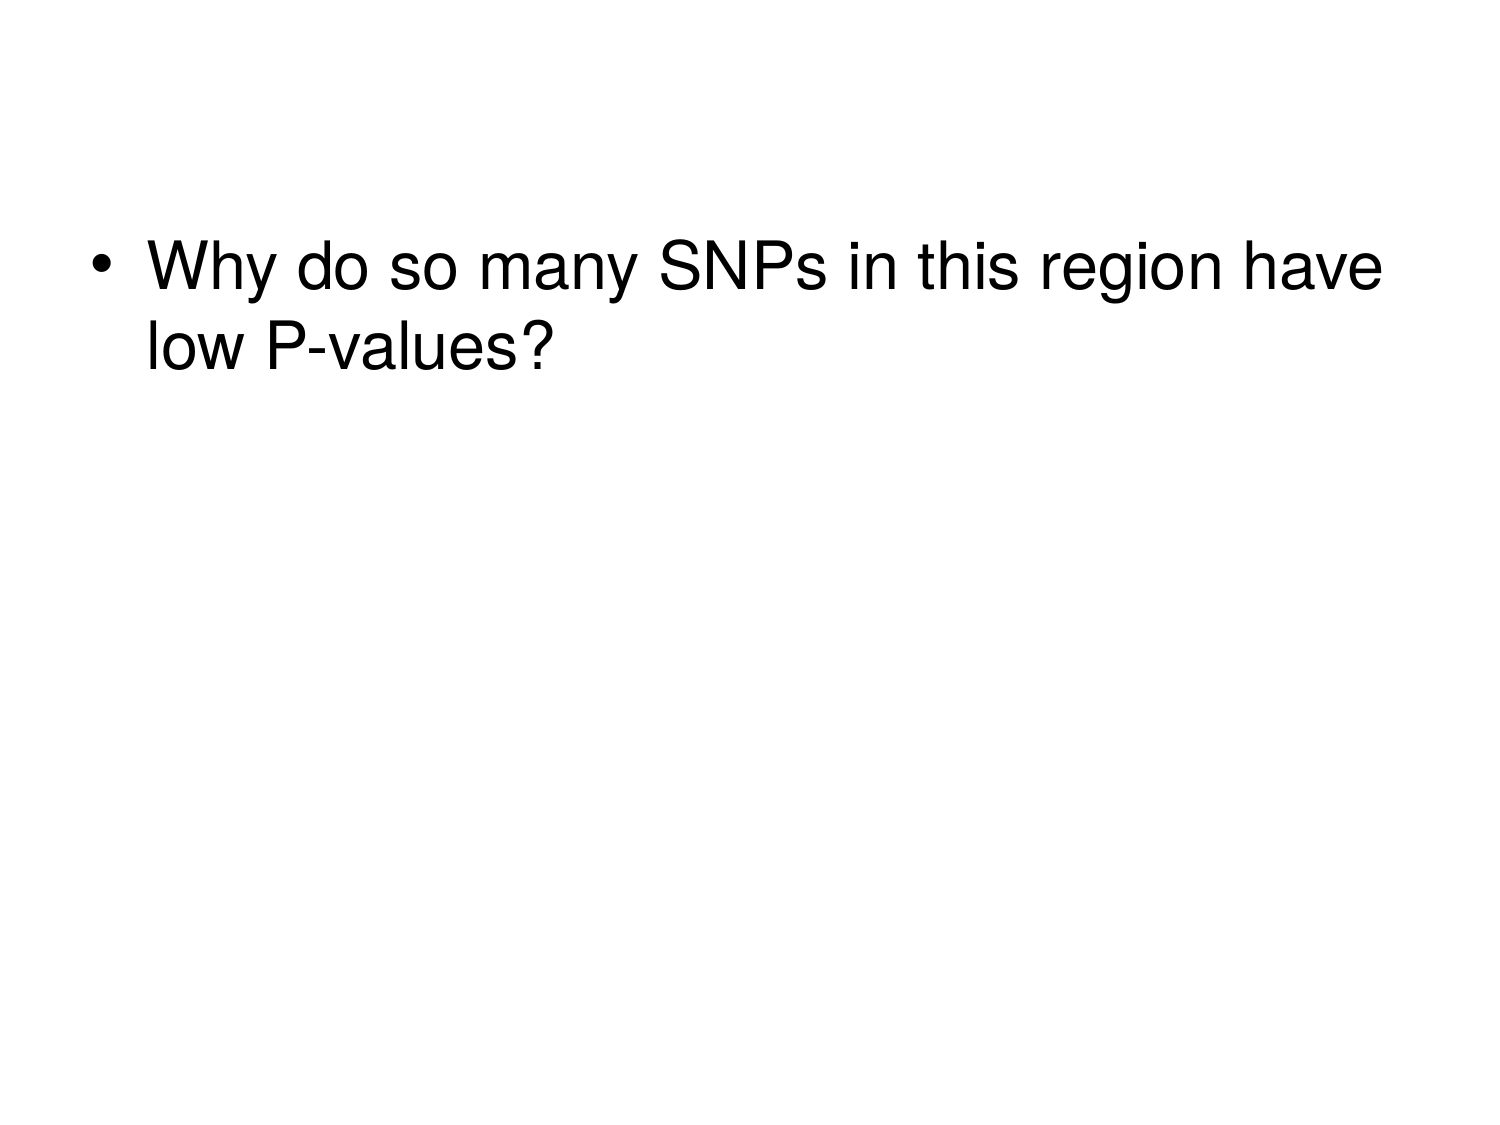

#
Why do so many SNPs in this region have low P-values?